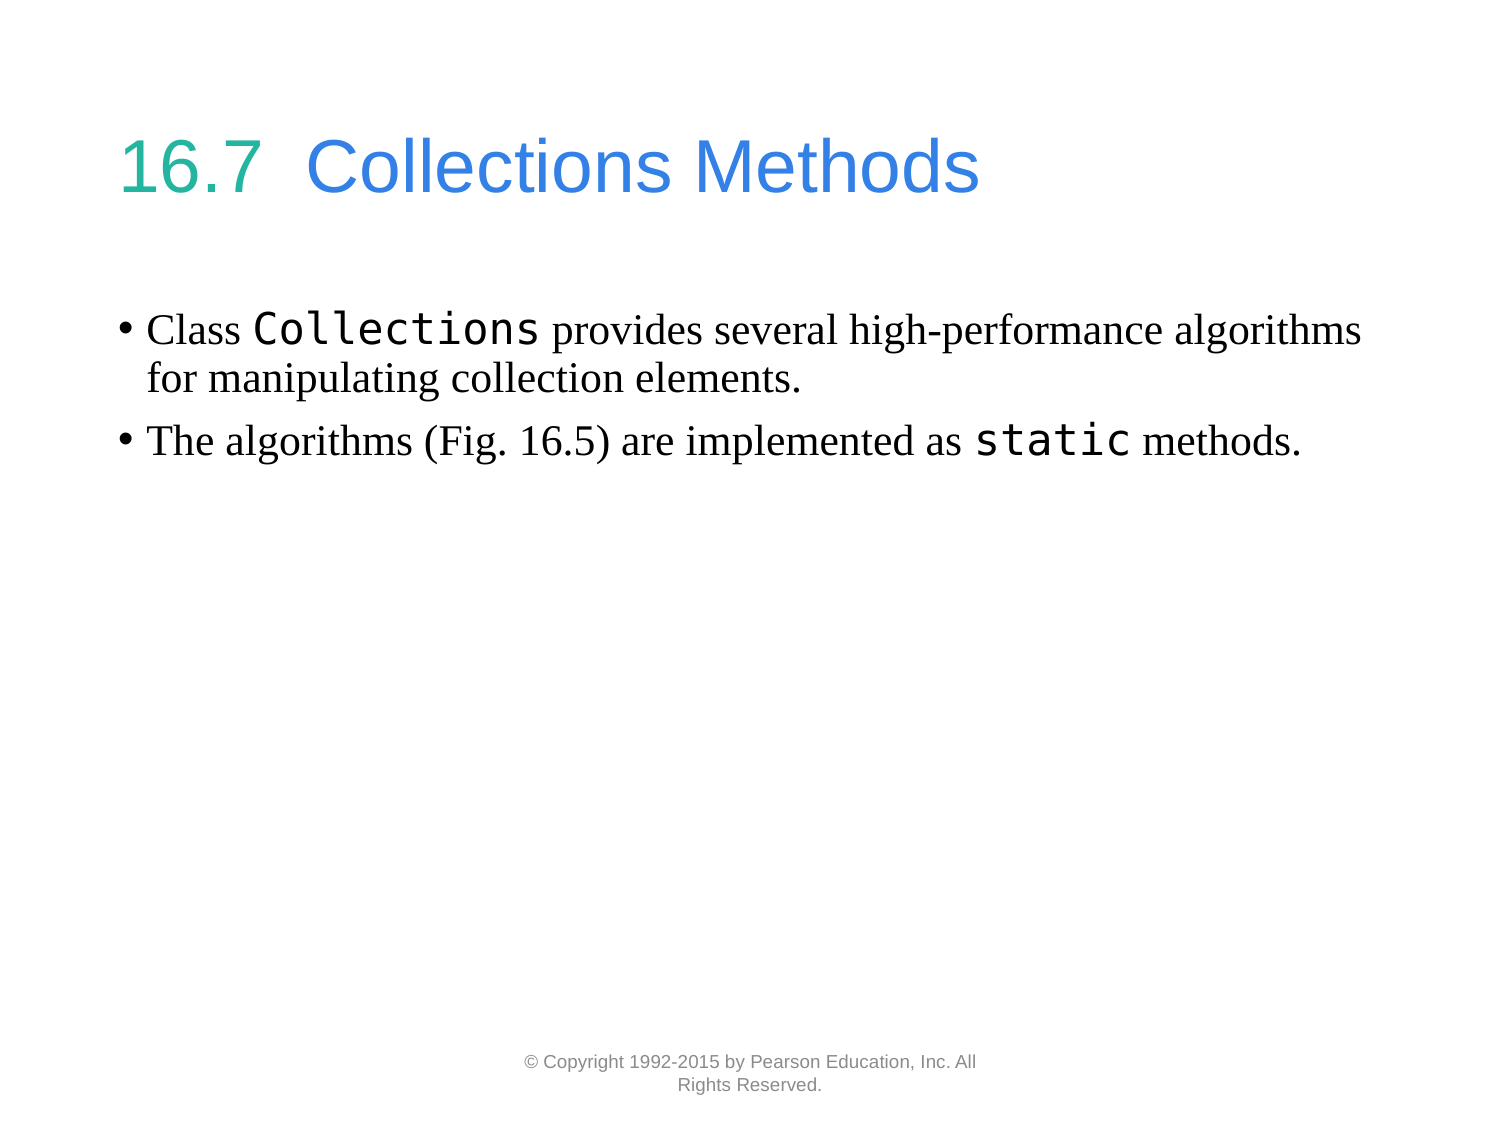

# 16.7  Collections Methods
Class Collections provides several high-performance algorithms for manipulating collection elements.
The algorithms (Fig. 16.5) are implemented as static methods.
© Copyright 1992-2015 by Pearson Education, Inc. All Rights Reserved.